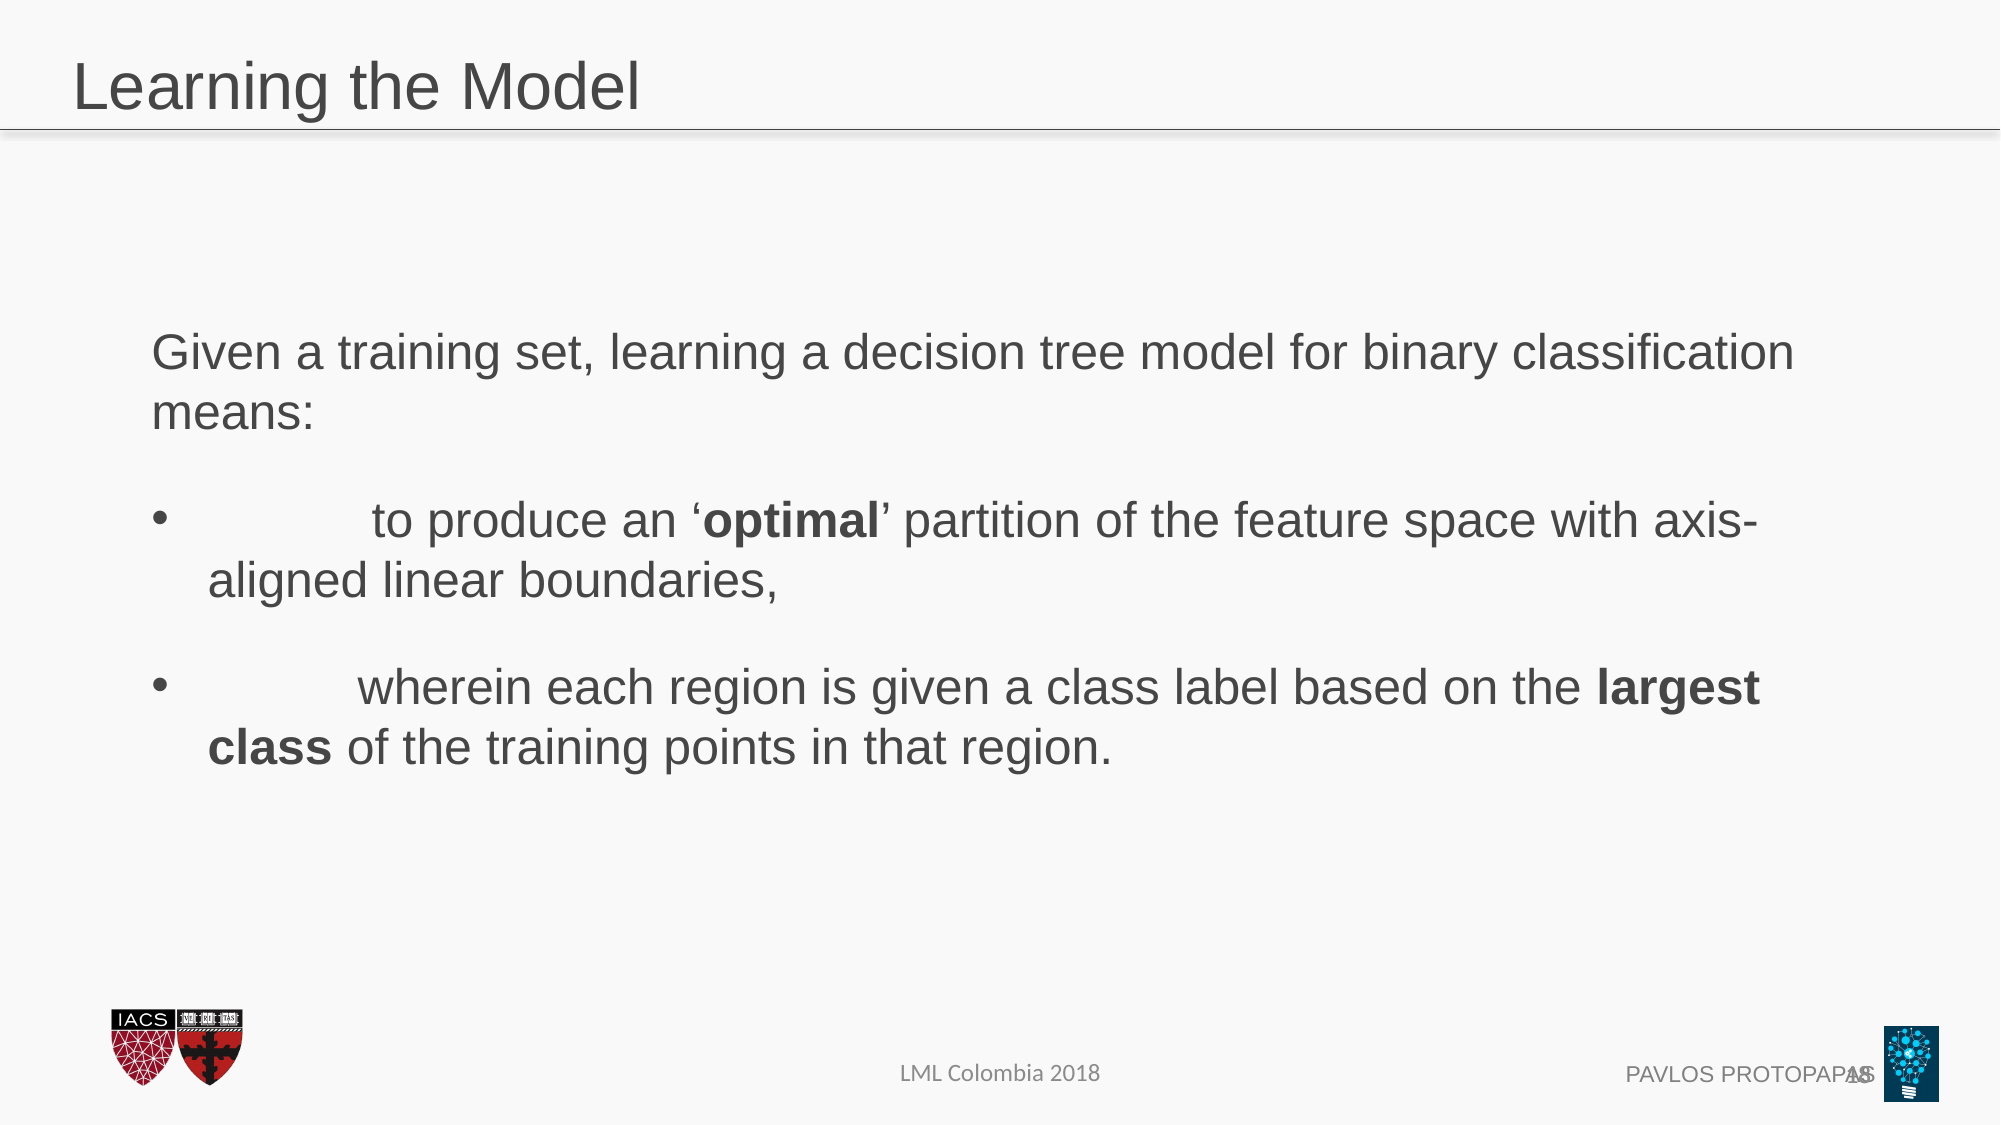

# Learning the Model
Given a training set, learning a decision tree model for binary classification means:
	 to produce an ‘optimal’ partition of the feature space with axis-aligned linear boundaries,
	wherein each region is given a class label based on the largest class of the training points in that region.
18